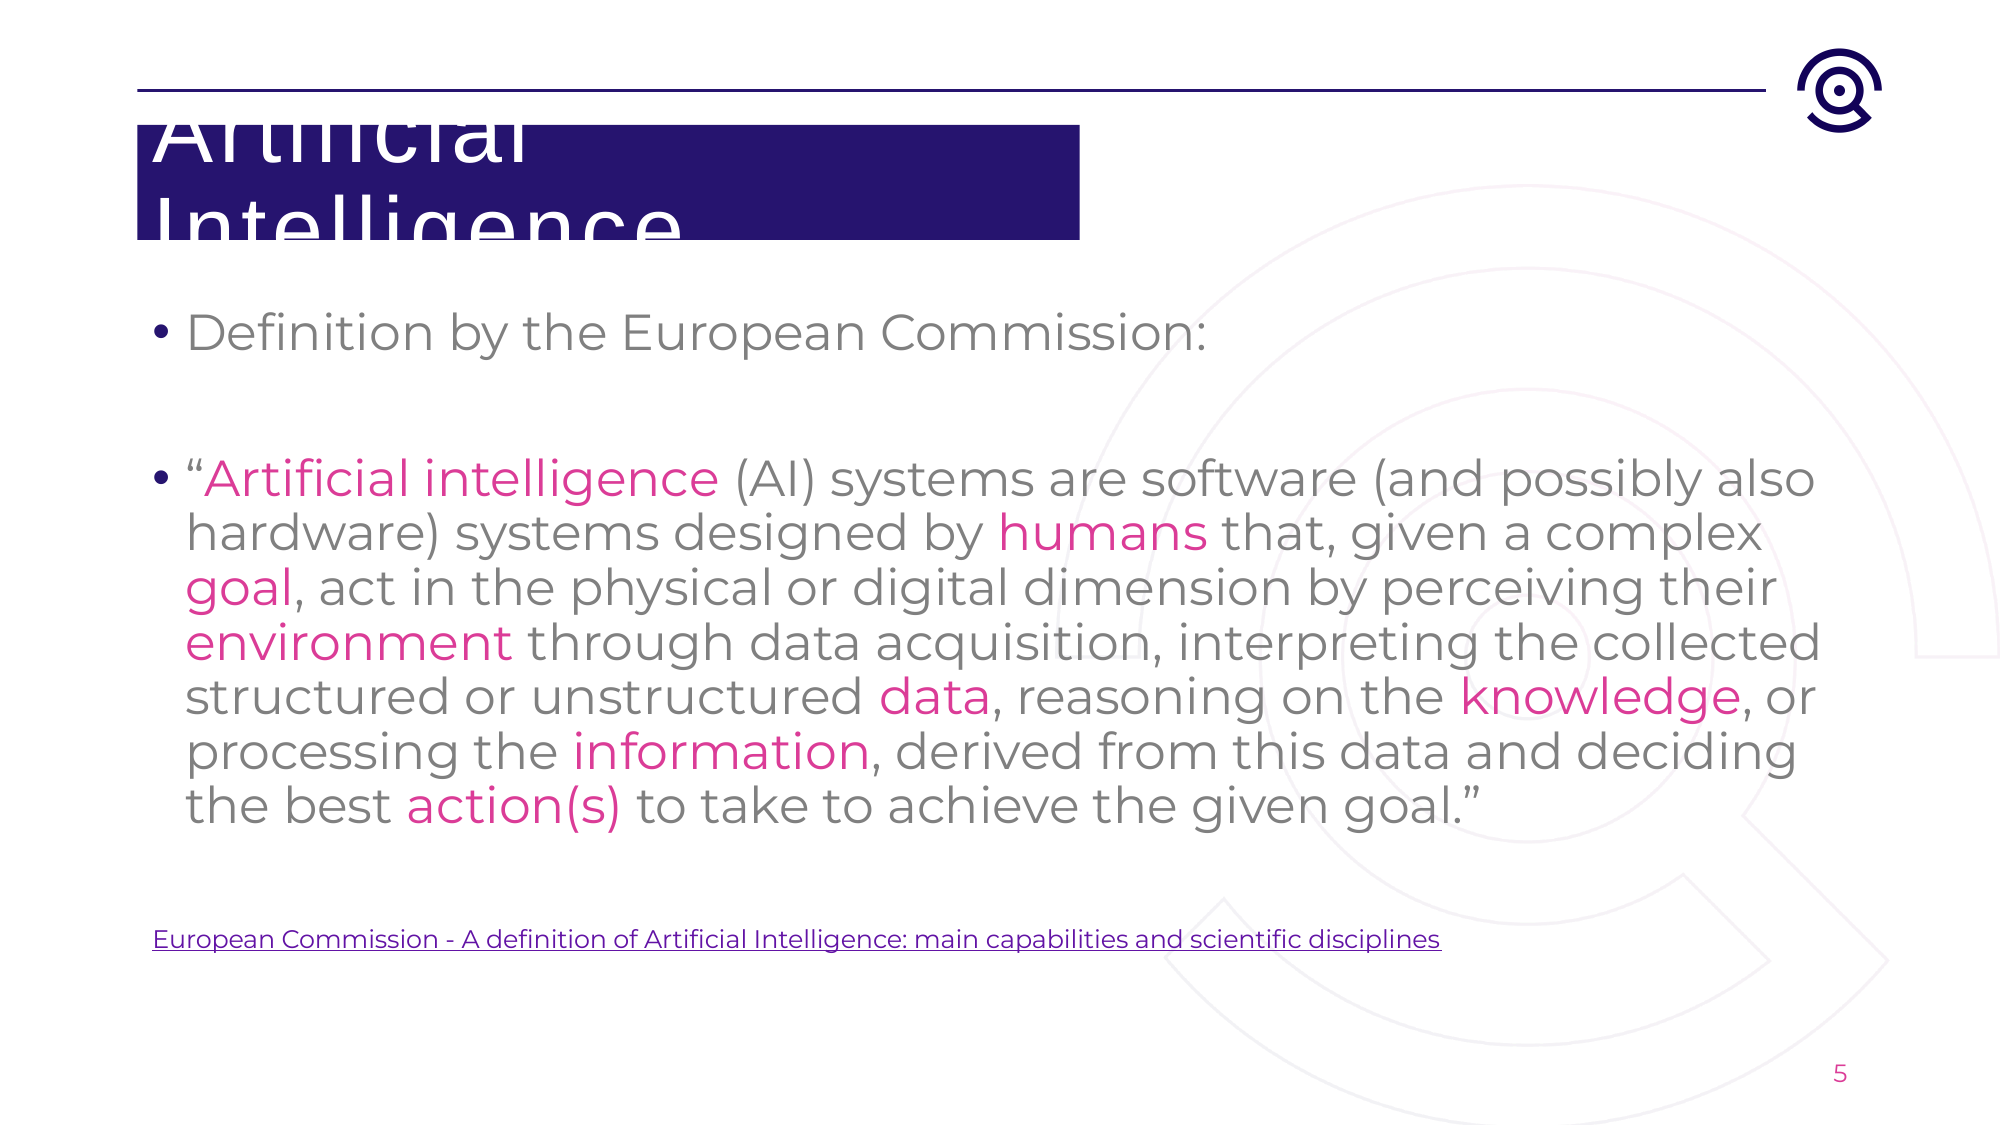

# Artificial Intelligence
Definition by the European Commission:

“Artificial intelligence (AI) systems are software (and possibly also hardware) systems designed by humans that, given a complex goal, act in the physical or digital dimension by perceiving their environment through data acquisition, interpreting the collected structured or unstructured data, reasoning on the knowledge, or processing the information, derived from this data and deciding the best action(s) to take to achieve the given goal.”

European Commission - A definition of Artificial Intelligence: main capabilities and scientific disciplines

5